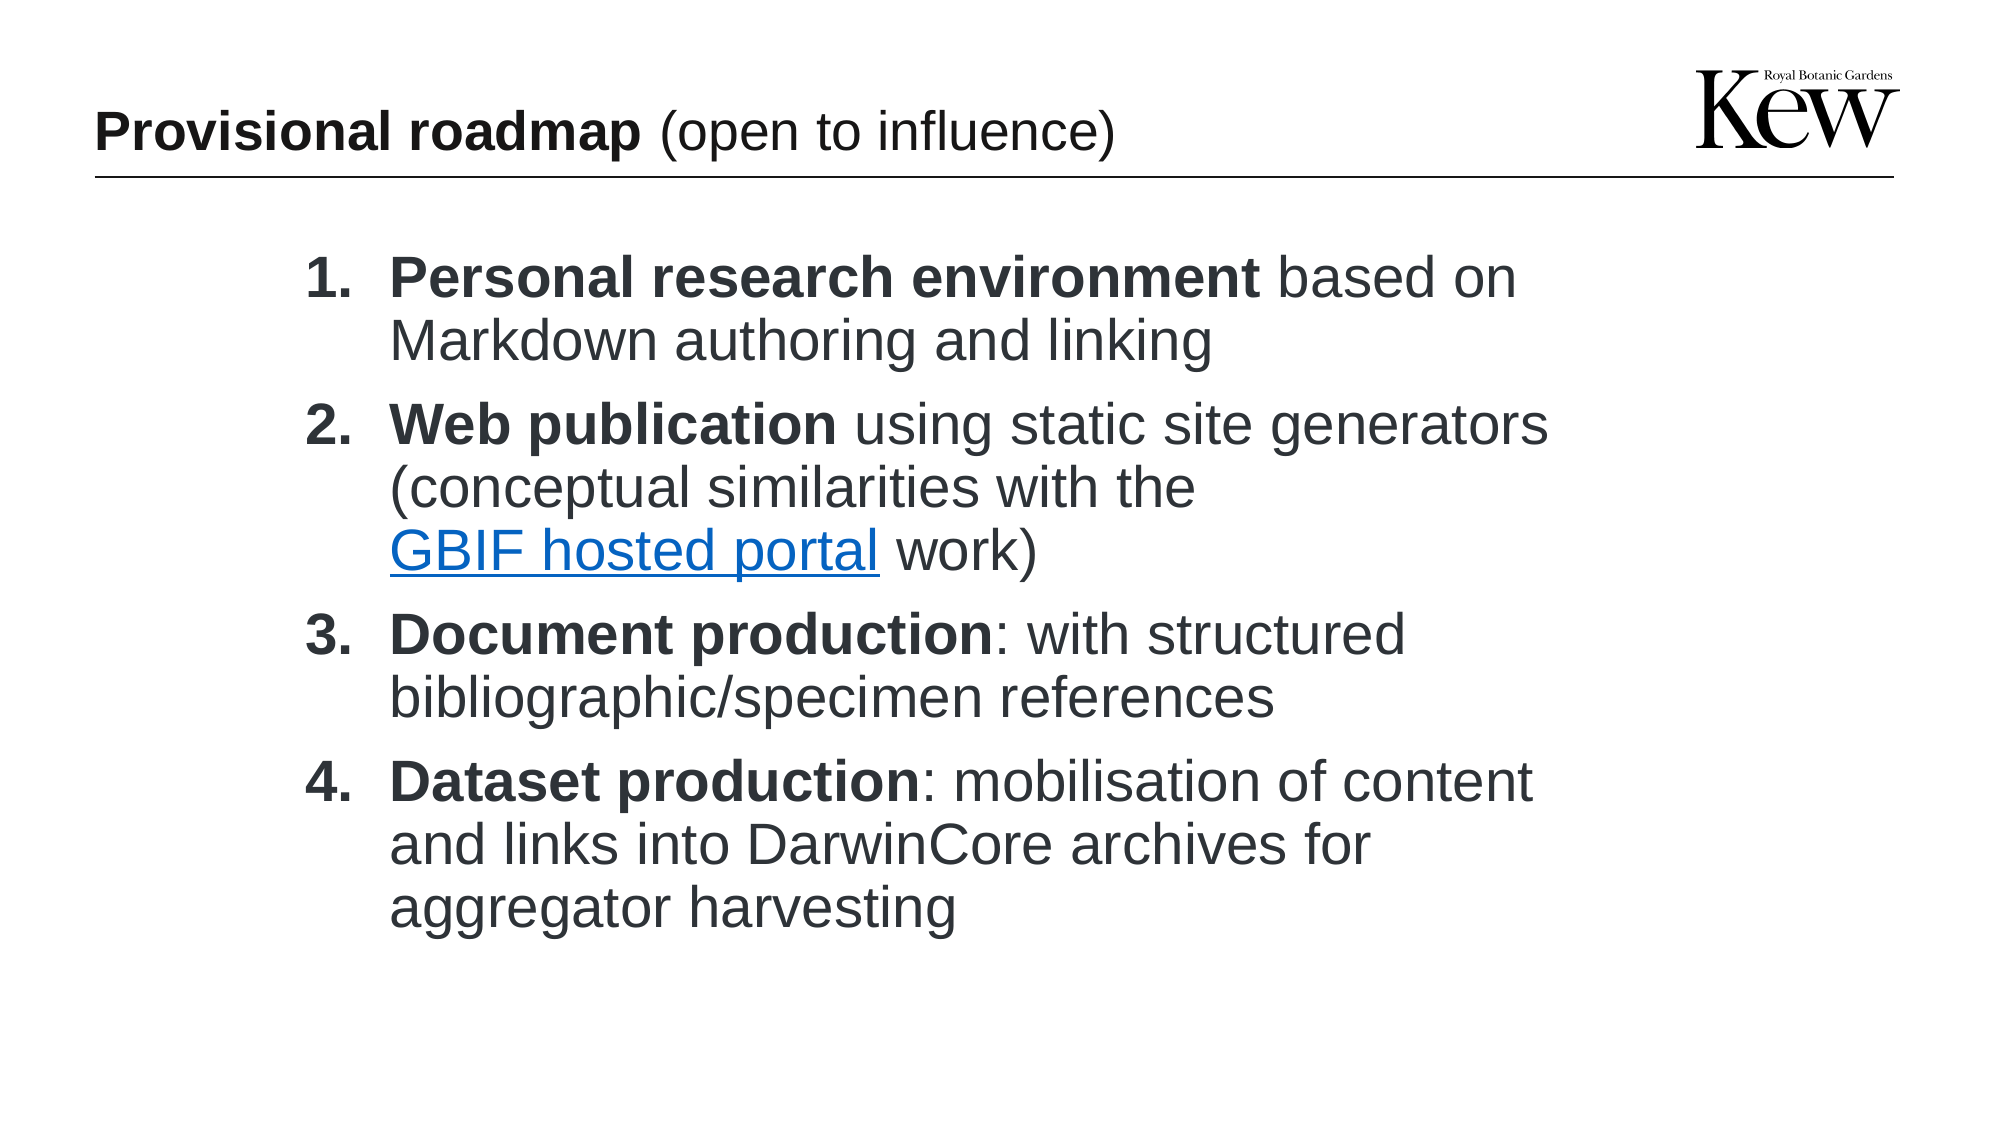

Provisional roadmap (open to influence)
Personal research environment based on Markdown authoring and linking
Web publication using static site generators (conceptual similarities with the GBIF hosted portal work)
Document production: with structured bibliographic/specimen references
Dataset production: mobilisation of content and links into DarwinCore archives for aggregator harvesting